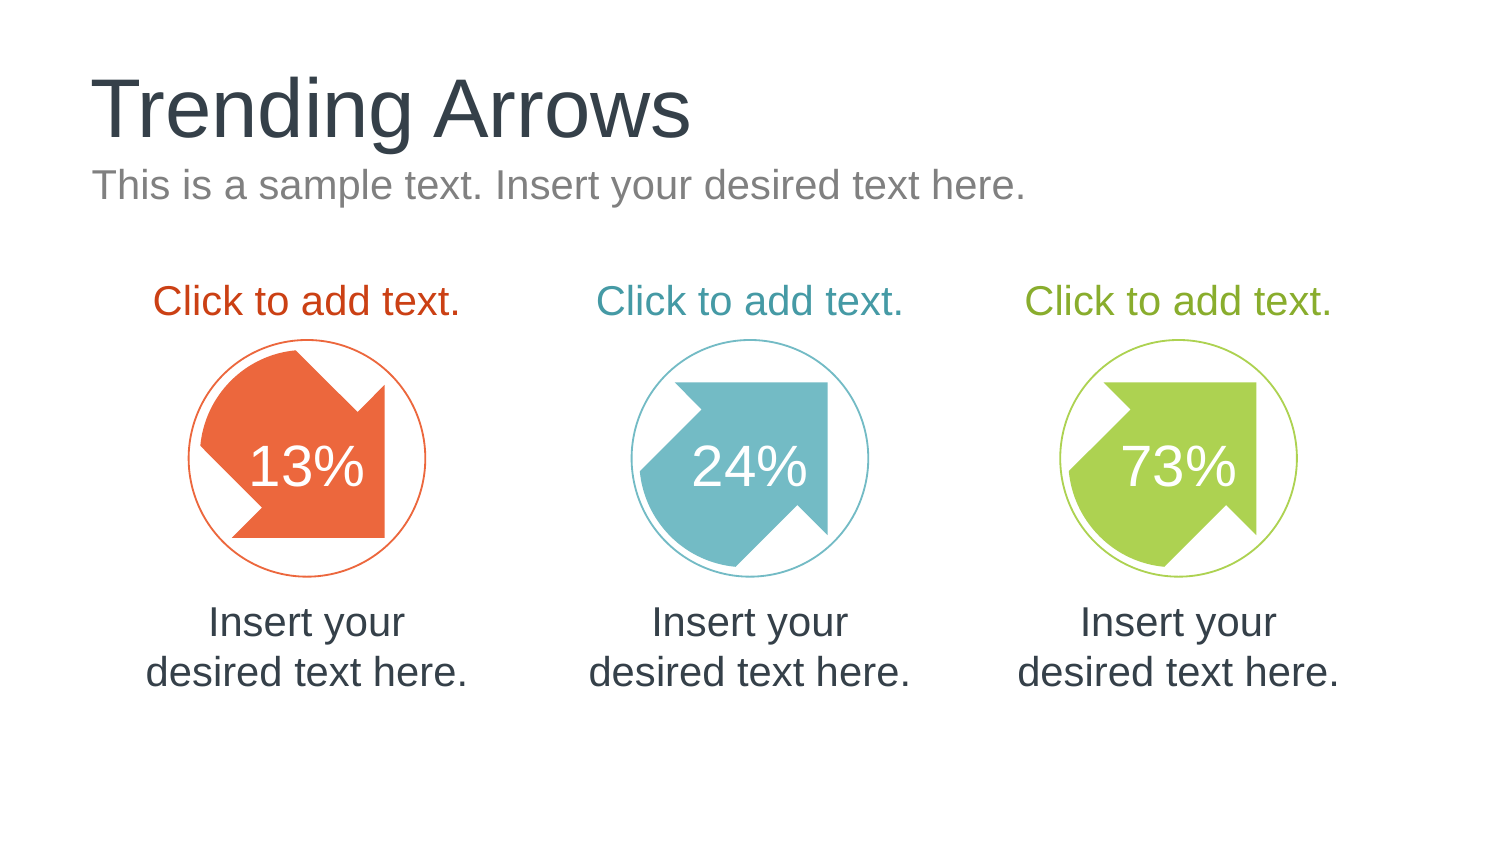

# Trending Arrows
This is a sample text. Insert your desired text here.
Click to add text.
Click to add text.
Click to add text.
13%
24%
73%
Insert your desired text here.
Insert your desired text here.
Insert your desired text here.